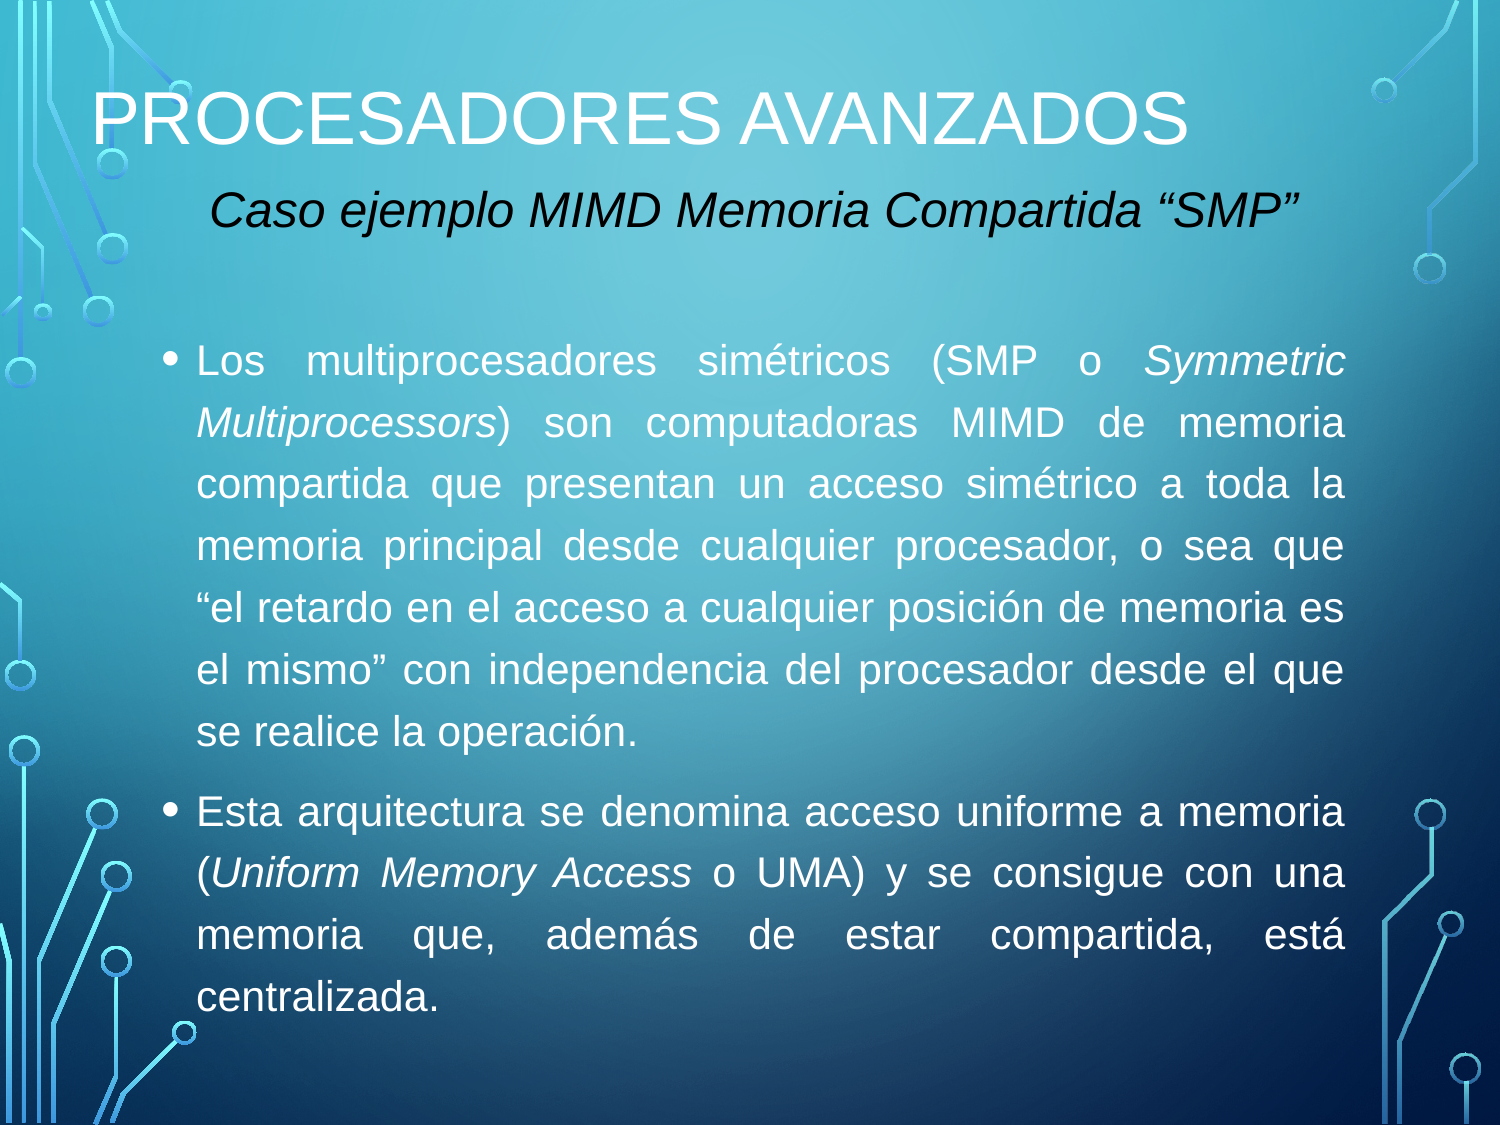

# Procesadores Avanzados
Caso ejemplo MIMD Memoria Compartida “SMP”
Los multiprocesadores simétricos (SMP o Symmetric Multiprocessors) son computadoras MIMD de memoria compartida que presentan un acceso simétrico a toda la memoria principal desde cualquier procesador, o sea que “el retardo en el acceso a cualquier posición de memoria es el mismo” con independencia del procesador desde el que se realice la operación.
Esta arquitectura se denomina acceso uniforme a memoria (Uniform Memory Access o UMA) y se consigue con una memoria que, además de estar compartida, está centralizada.